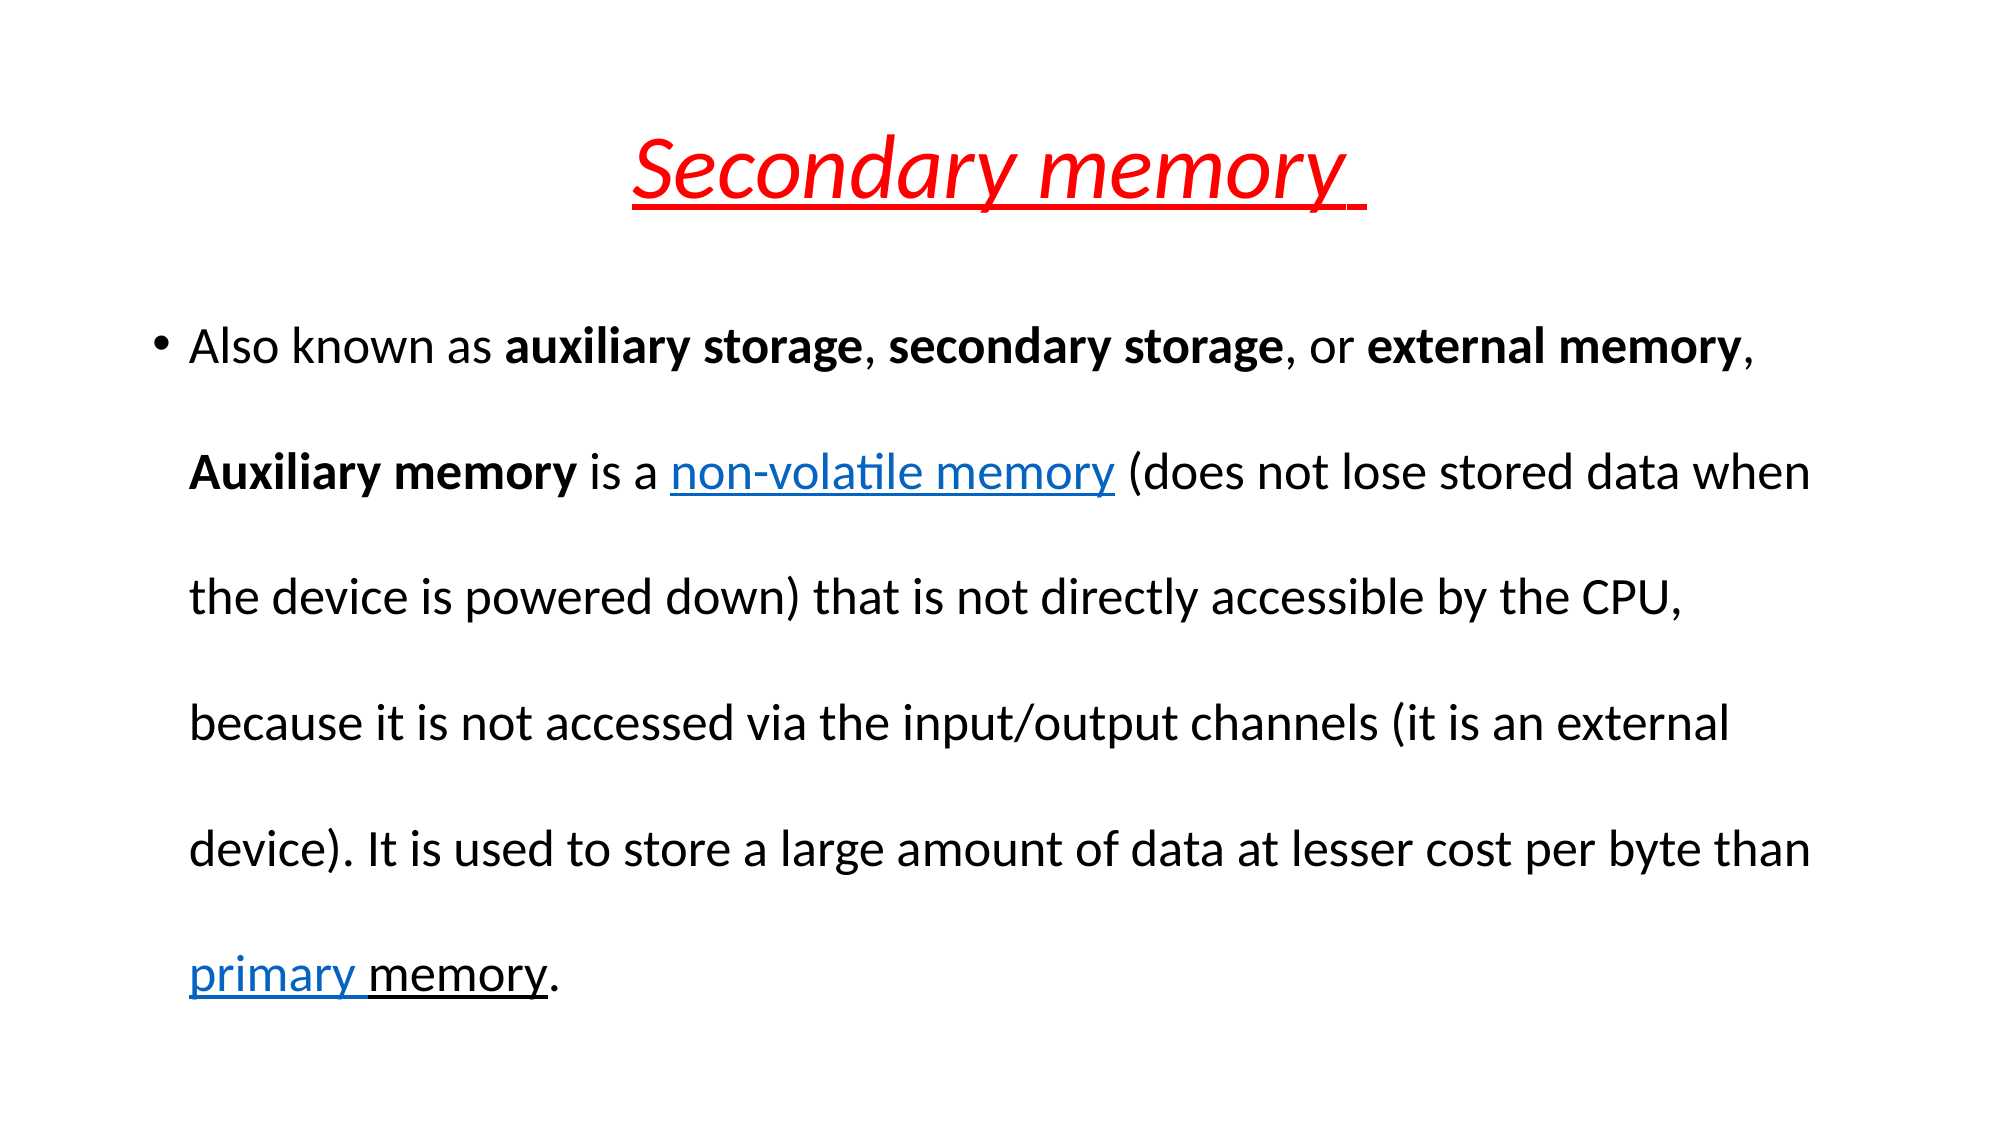

# Secondary memory
Also known as auxiliary storage, secondary storage, or external memory, Auxiliary memory is a non-volatile memory (does not lose stored data when the device is powered down) that is not directly accessible by the CPU, because it is not accessed via the input/output channels (it is an external device). It is used to store a large amount of data at lesser cost per byte than primary memory.